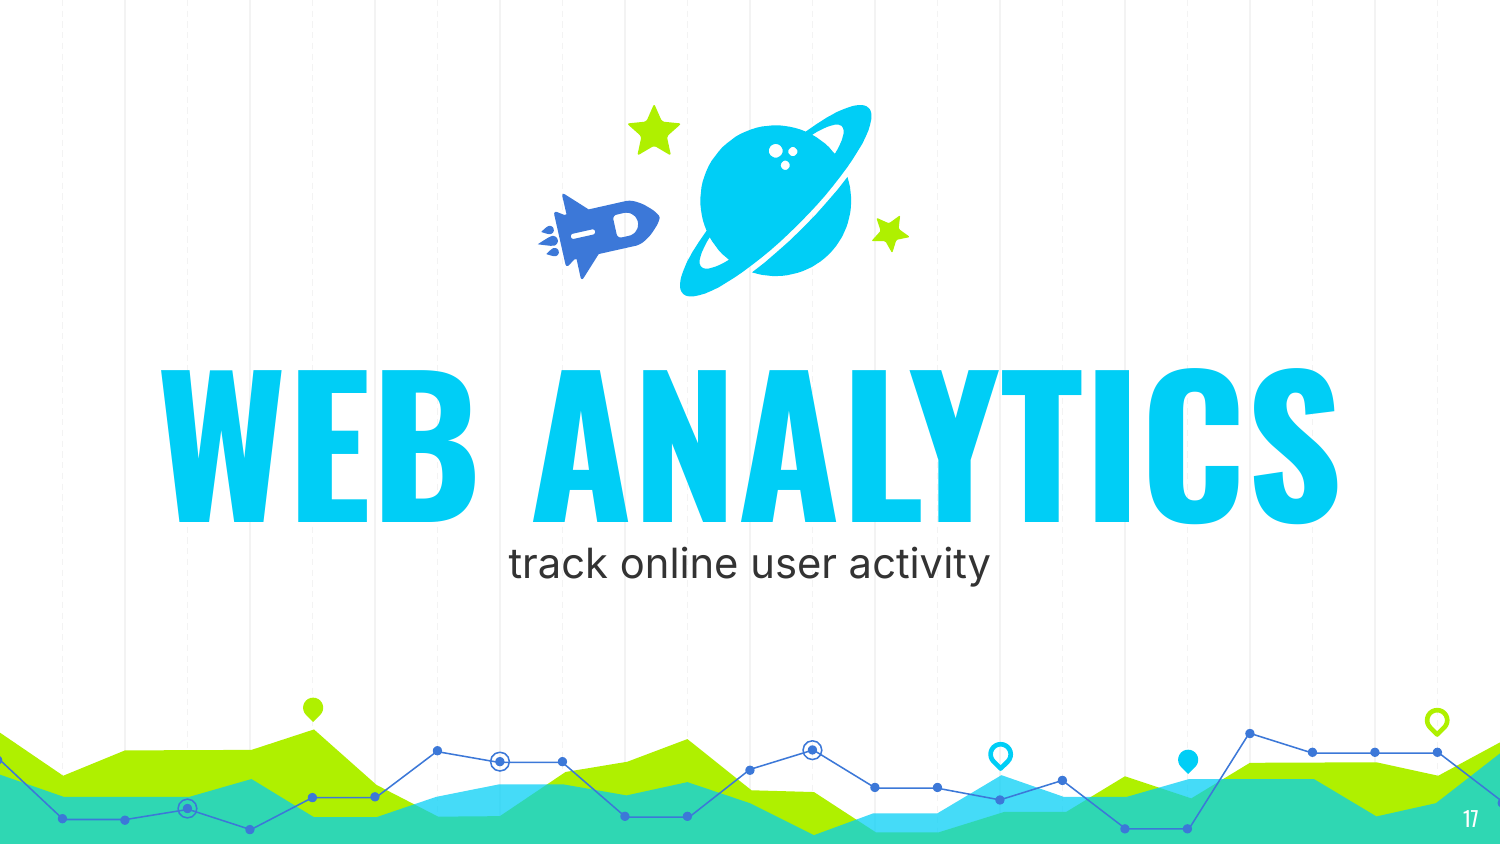

WEB ANALYTICS
track online user activity
17